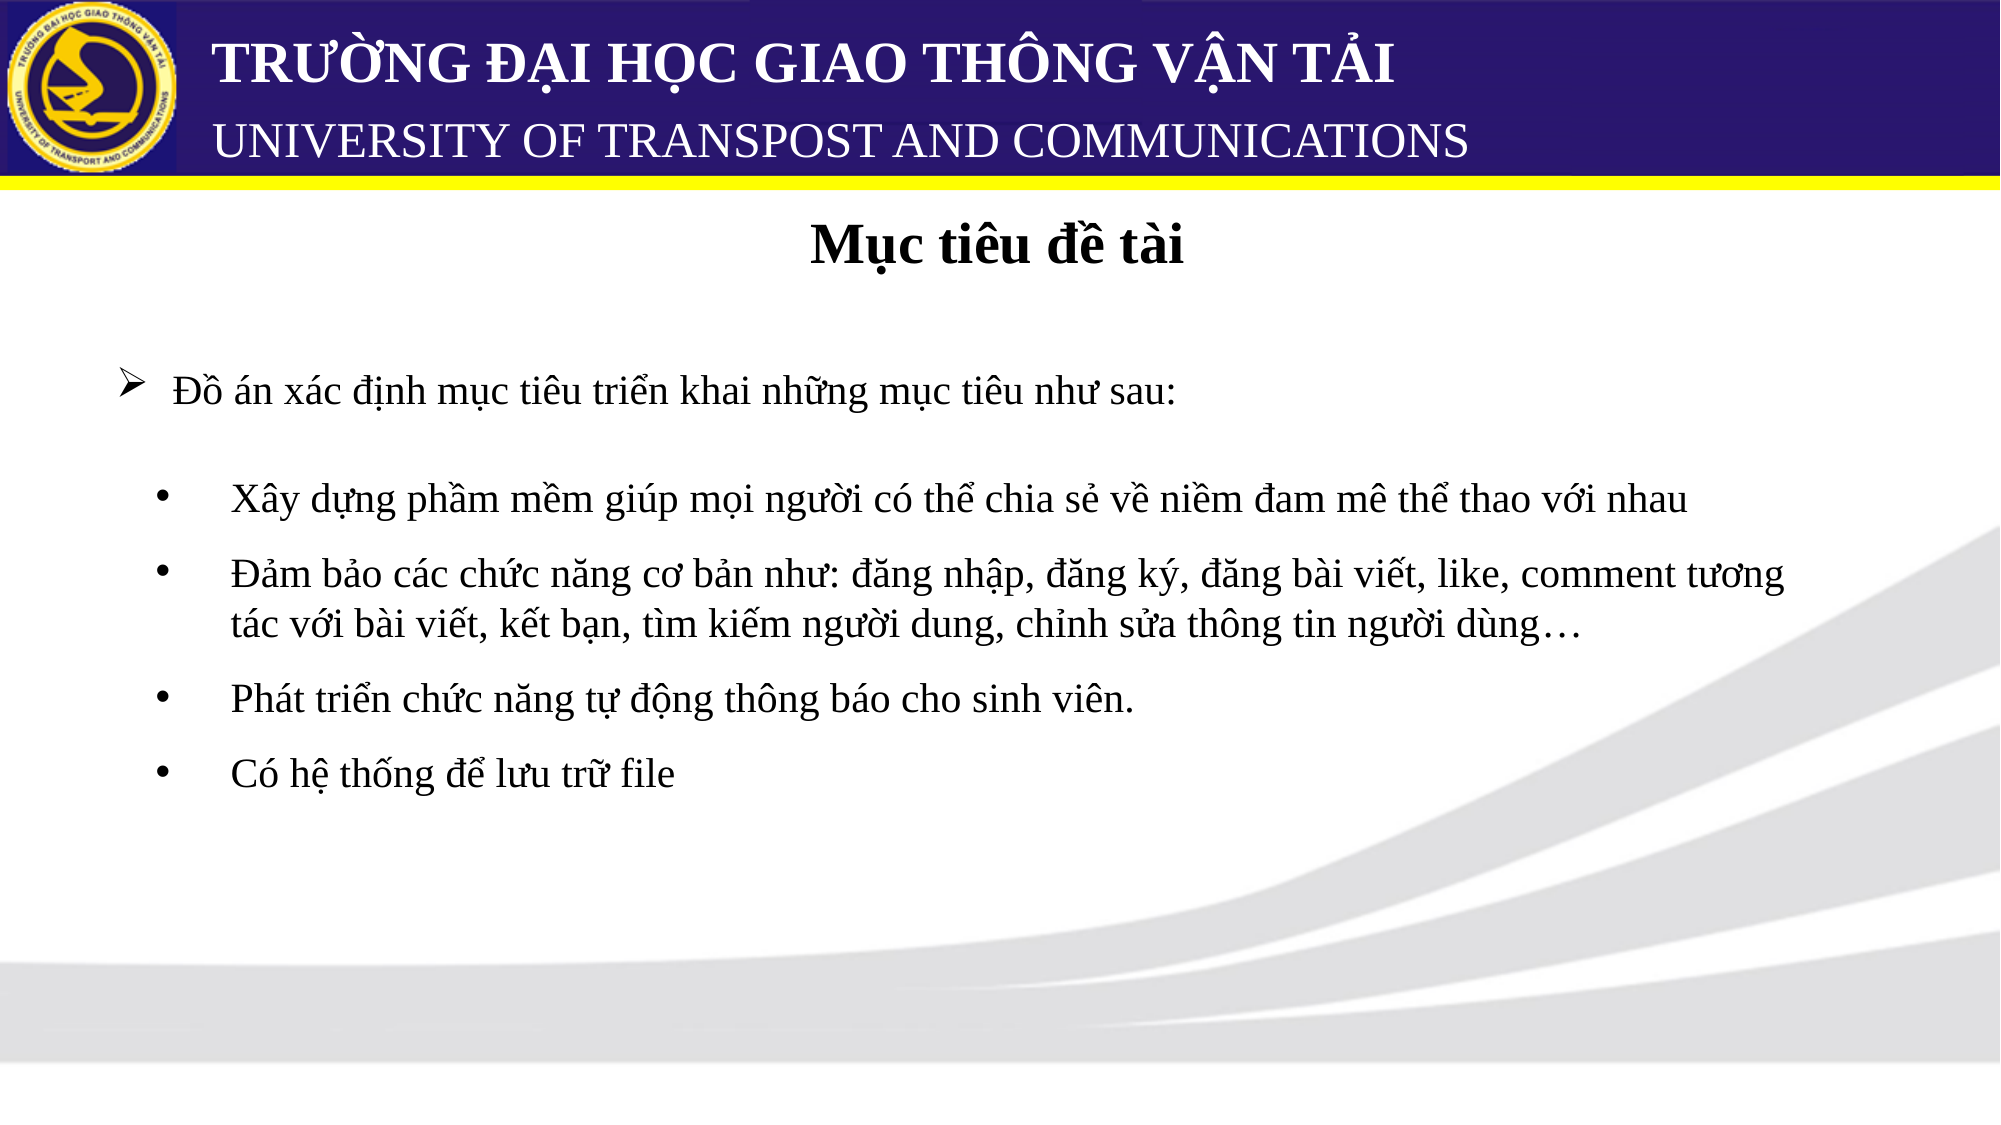

# TRƯỜNG ĐẠI HỌC GIAO THÔNG VẬN TẢI UNIVERSITY OF TRANSPOST AND COMMUNICATIONS
Mục tiêu đề tài
Đồ án xác định mục tiêu triển khai những mục tiêu như sau:
Xây dựng phầm mềm giúp mọi người có thể chia sẻ về niềm đam mê thể thao với nhau
Đảm bảo các chức năng cơ bản như: đăng nhập, đăng ký, đăng bài viết, like, comment tương tác với bài viết, kết bạn, tìm kiếm người dung, chỉnh sửa thông tin người dùng…
Phát triển chức năng tự động thông báo cho sinh viên.
Có hệ thống để lưu trữ file